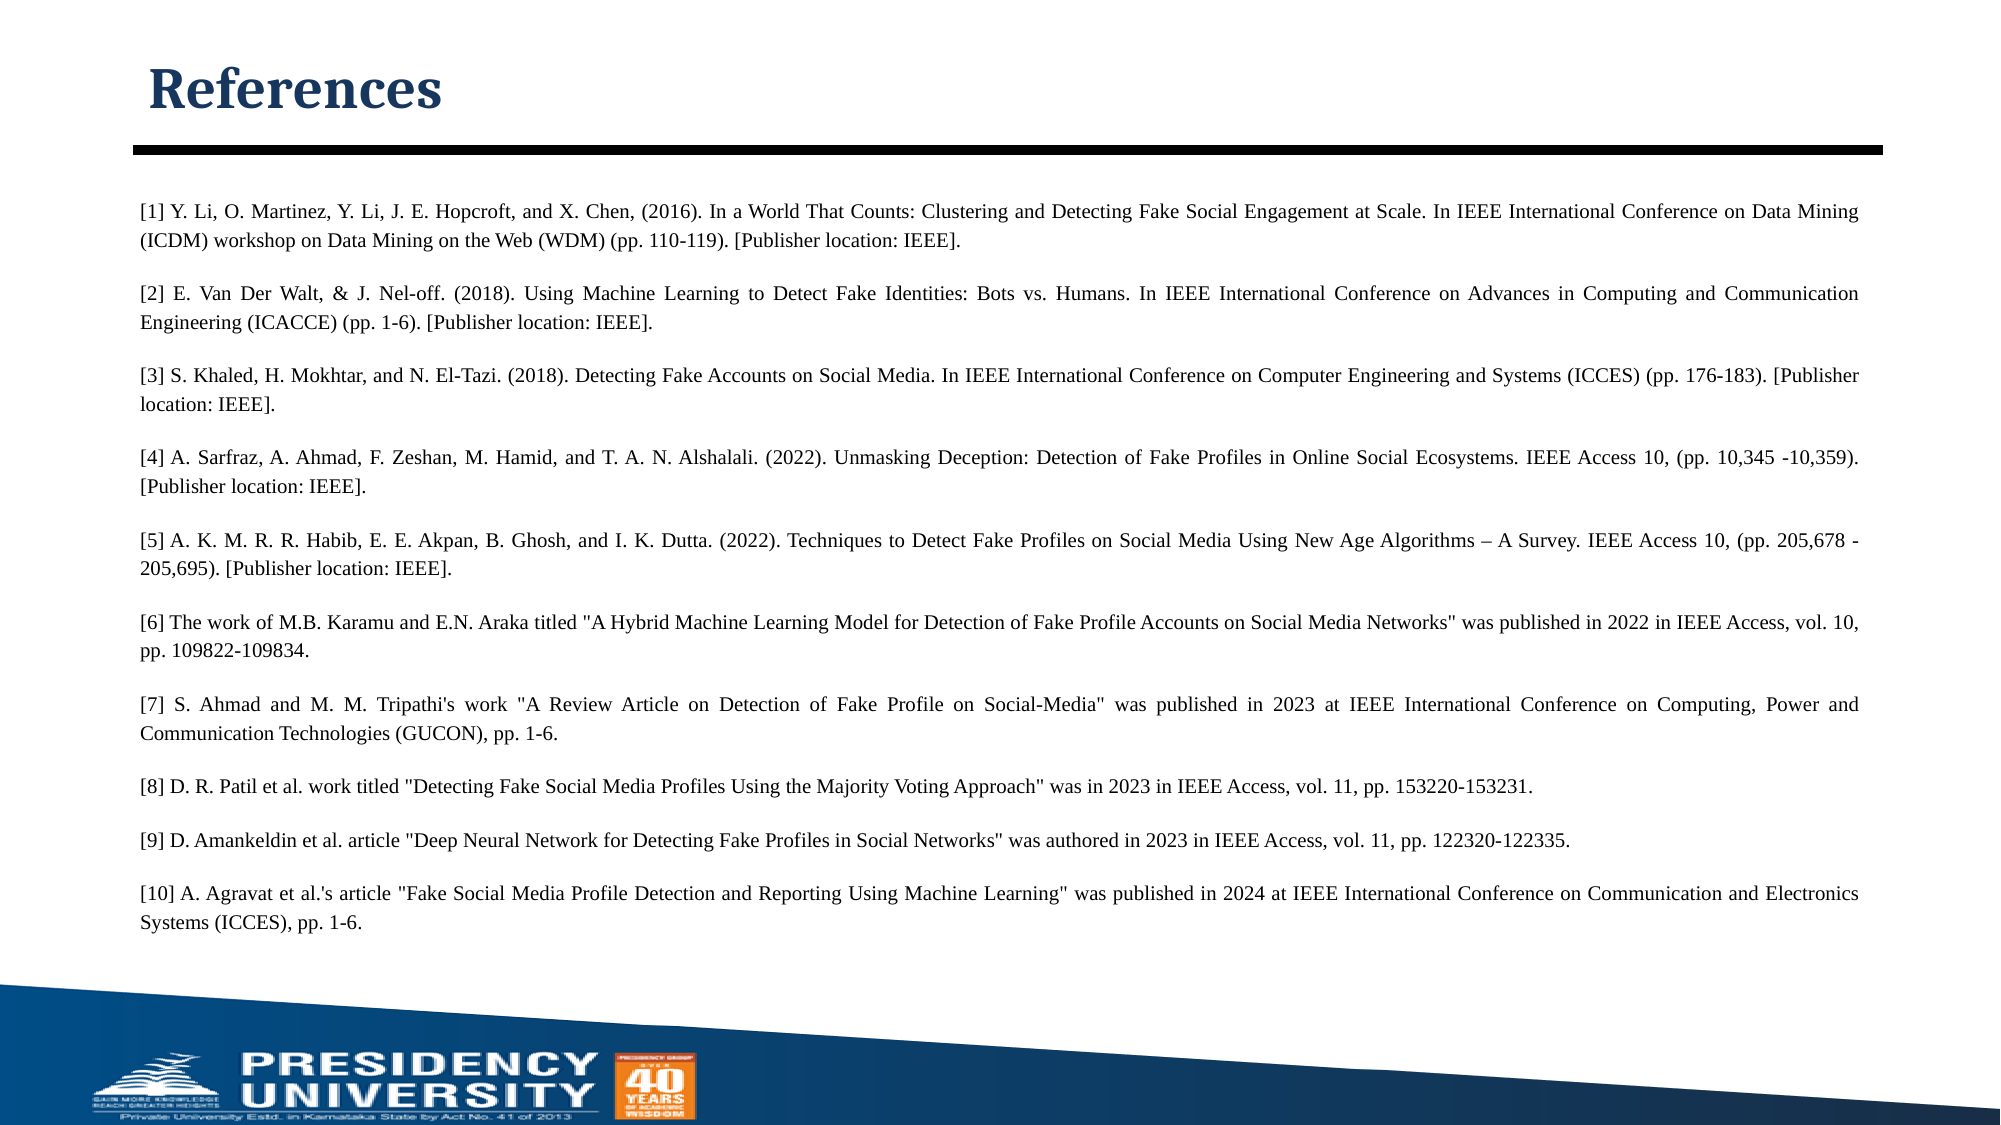

# References
[1] Y. Li, O. Martinez, Y. Li, J. E. Hopcroft, and X. Chen, (2016). In a World That Counts: Clustering and Detecting Fake Social Engagement at Scale. In IEEE International Conference on Data Mining (ICDM) workshop on Data Mining on the Web (WDM) (pp. 110-119). [Publisher location: IEEE].
[2] E. Van Der Walt, & J. Nel-off. (2018). Using Machine Learning to Detect Fake Identities: Bots vs. Humans. In IEEE International Conference on Advances in Computing and Communication Engineering (ICACCE) (pp. 1-6). [Publisher location: IEEE].
[3] S. Khaled, H. Mokhtar, and N. El-Tazi. (2018). Detecting Fake Accounts on Social Media. In IEEE International Conference on Computer Engineering and Systems (ICCES) (pp. 176-183). [Publisher location: IEEE].
[4] A. Sarfraz, A. Ahmad, F. Zeshan, M. Hamid, and T. A. N. Alshalali. (2022). Unmasking Deception: Detection of Fake Profiles in Online Social Ecosystems. IEEE Access 10, (pp. 10,345 -10,359). [Publisher location: IEEE].
[5] A. K. M. R. R. Habib, E. E. Akpan, B. Ghosh, and I. K. Dutta. (2022). Techniques to Detect Fake Profiles on Social Media Using New Age Algorithms – A Survey. IEEE Access 10, (pp. 205,678 - 205,695). [Publisher location: IEEE].
[6] The work of M.B. Karamu and E.N. Araka titled "A Hybrid Machine Learning Model for Detection of Fake Profile Accounts on Social Media Networks" was published in 2022 in IEEE Access, vol. 10, pp. 109822-109834.
[7] S. Ahmad and M. M. Tripathi's work "A Review Article on Detection of Fake Profile on Social-Media" was published in 2023 at IEEE International Conference on Computing, Power and Communication Technologies (GUCON), pp. 1-6.
[8] D. R. Patil et al. work titled "Detecting Fake Social Media Profiles Using the Majority Voting Approach" was in 2023 in IEEE Access, vol. 11, pp. 153220-153231.
[9] D. Amankeldin et al. article "Deep Neural Network for Detecting Fake Profiles in Social Networks" was authored in 2023 in IEEE Access, vol. 11, pp. 122320-122335.
[10] A. Agravat et al.'s article "Fake Social Media Profile Detection and Reporting Using Machine Learning" was published in 2024 at IEEE International Conference on Communication and Electronics Systems (ICCES), pp. 1-6.